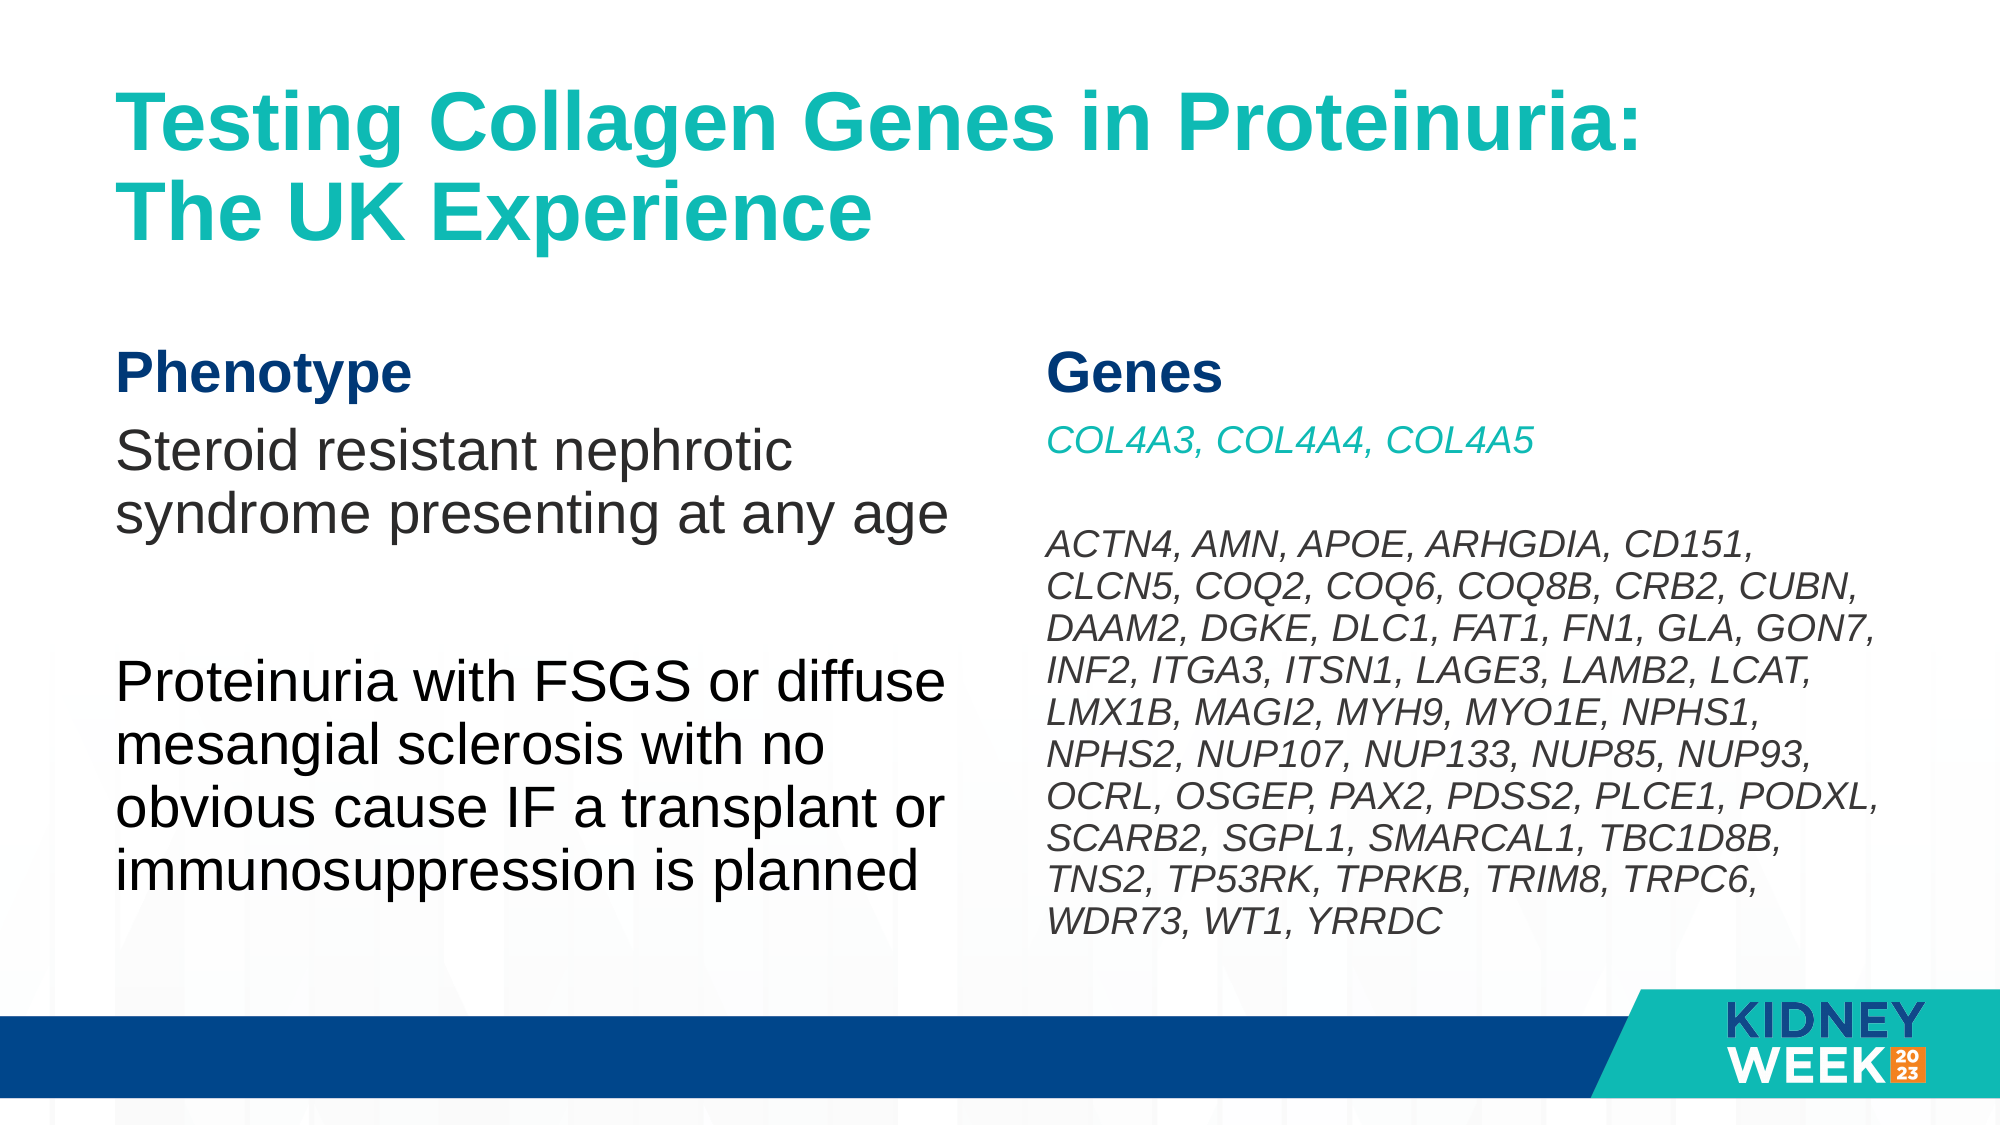

# Testing Collagen Genes in Proteinuria: The UK Experience
Phenotype
Genes
Steroid resistant nephrotic syndrome presenting at any age

Proteinuria with FSGS or diffuse mesangial sclerosis with no obvious cause IF a transplant or immunosuppression is planned

COL4A3, COL4A4, COL4A5

ACTN4, AMN, APOE, ARHGDIA, CD151, CLCN5, COQ2, COQ6, COQ8B, CRB2, CUBN, DAAM2, DGKE, DLC1, FAT1, FN1, GLA, GON7, INF2, ITGA3, ITSN1, LAGE3, LAMB2, LCAT, LMX1B, MAGI2, MYH9, MYO1E, NPHS1, NPHS2, NUP107, NUP133, NUP85, NUP93, OCRL, OSGEP, PAX2, PDSS2, PLCE1, PODXL, SCARB2, SGPL1, SMARCAL1, TBC1D8B, TNS2, TP53RK, TPRKB, TRIM8, TRPC6, WDR73, WT1, YRRDC